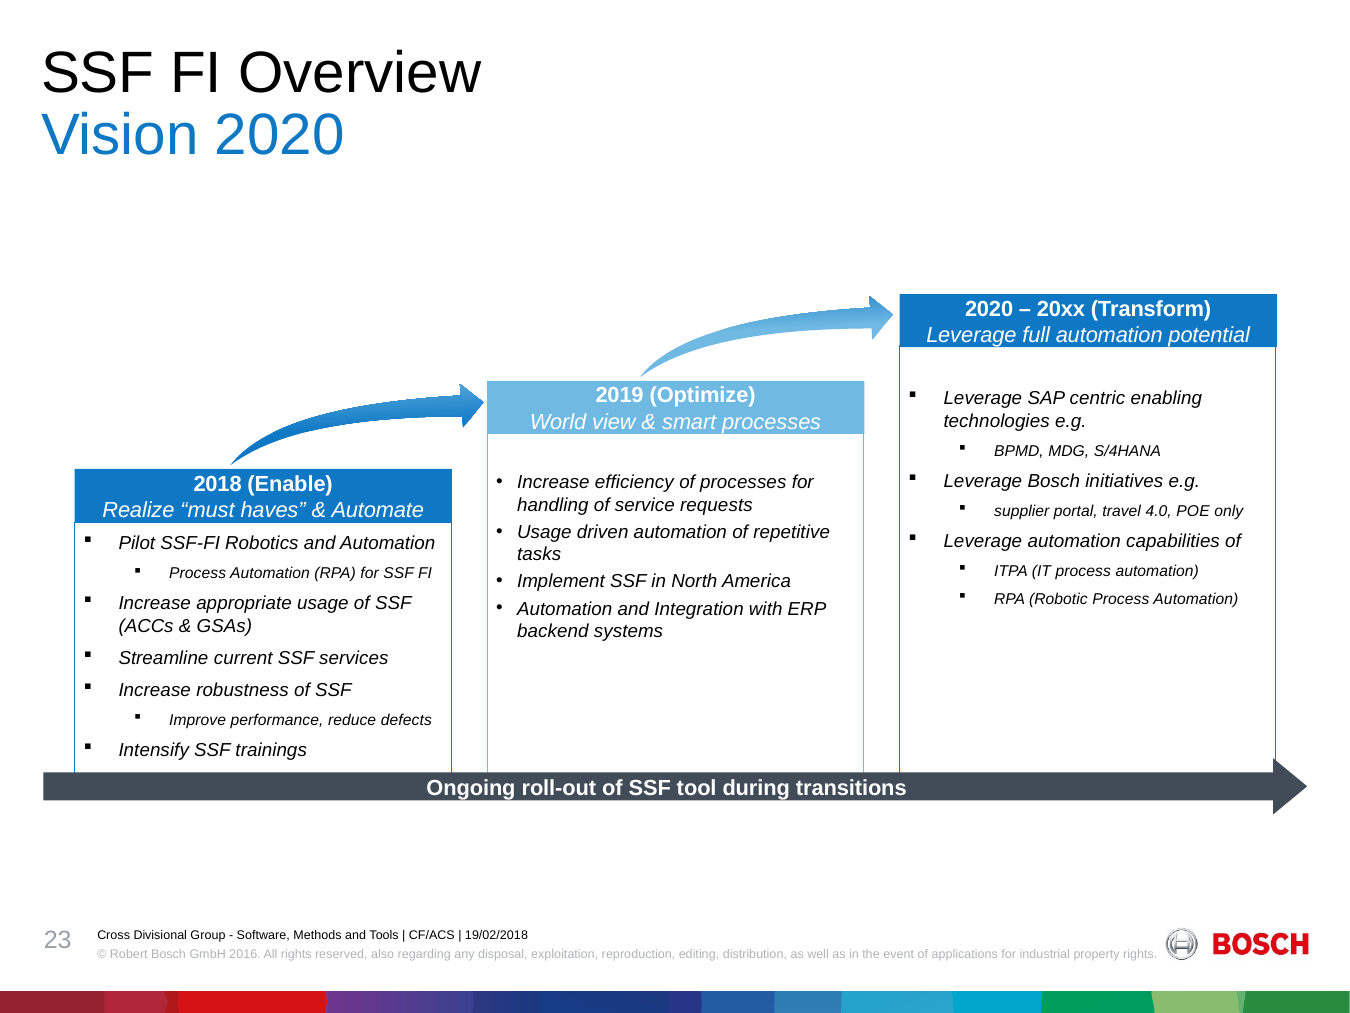

# SSF FI Overview Vision 2020

2020 – 20xx (Transform)
Leverage full automation potential

Leverage SAP centric enabling technologies e.g.
BPMD, MDG, S/4HANA
Leverage Bosch initiatives e.g.
supplier portal, travel 4.0, POE only
Leverage automation capabilities of
ITPA (IT process automation)
RPA (Robotic Process Automation)

2019 (Optimize)
World view & smart processes

Increase efficiency of processes for handling of service requests
Usage driven automation of repetitive tasks
Implement SSF in North America
Automation and Integration with ERP backend systems

2018 (Enable)
Realize “must haves” & Automate
Pilot SSF-FI Robotics and Automation
Process Automation (RPA) for SSF FI
Increase appropriate usage of SSF (ACCs & GSAs)
Streamline current SSF services
Increase robustness of SSF
Improve performance, reduce defects
Intensify SSF trainings
Ongoing roll-out of SSF tool during transitions
23
Cross Divisional Group - Software, Methods and Tools | CF/ACS | 19/02/2018
© Robert Bosch GmbH 2016. All rights reserved, also regarding any disposal, exploitation, reproduction, editing, distribution, as well as in the event of applications for industrial property rights.